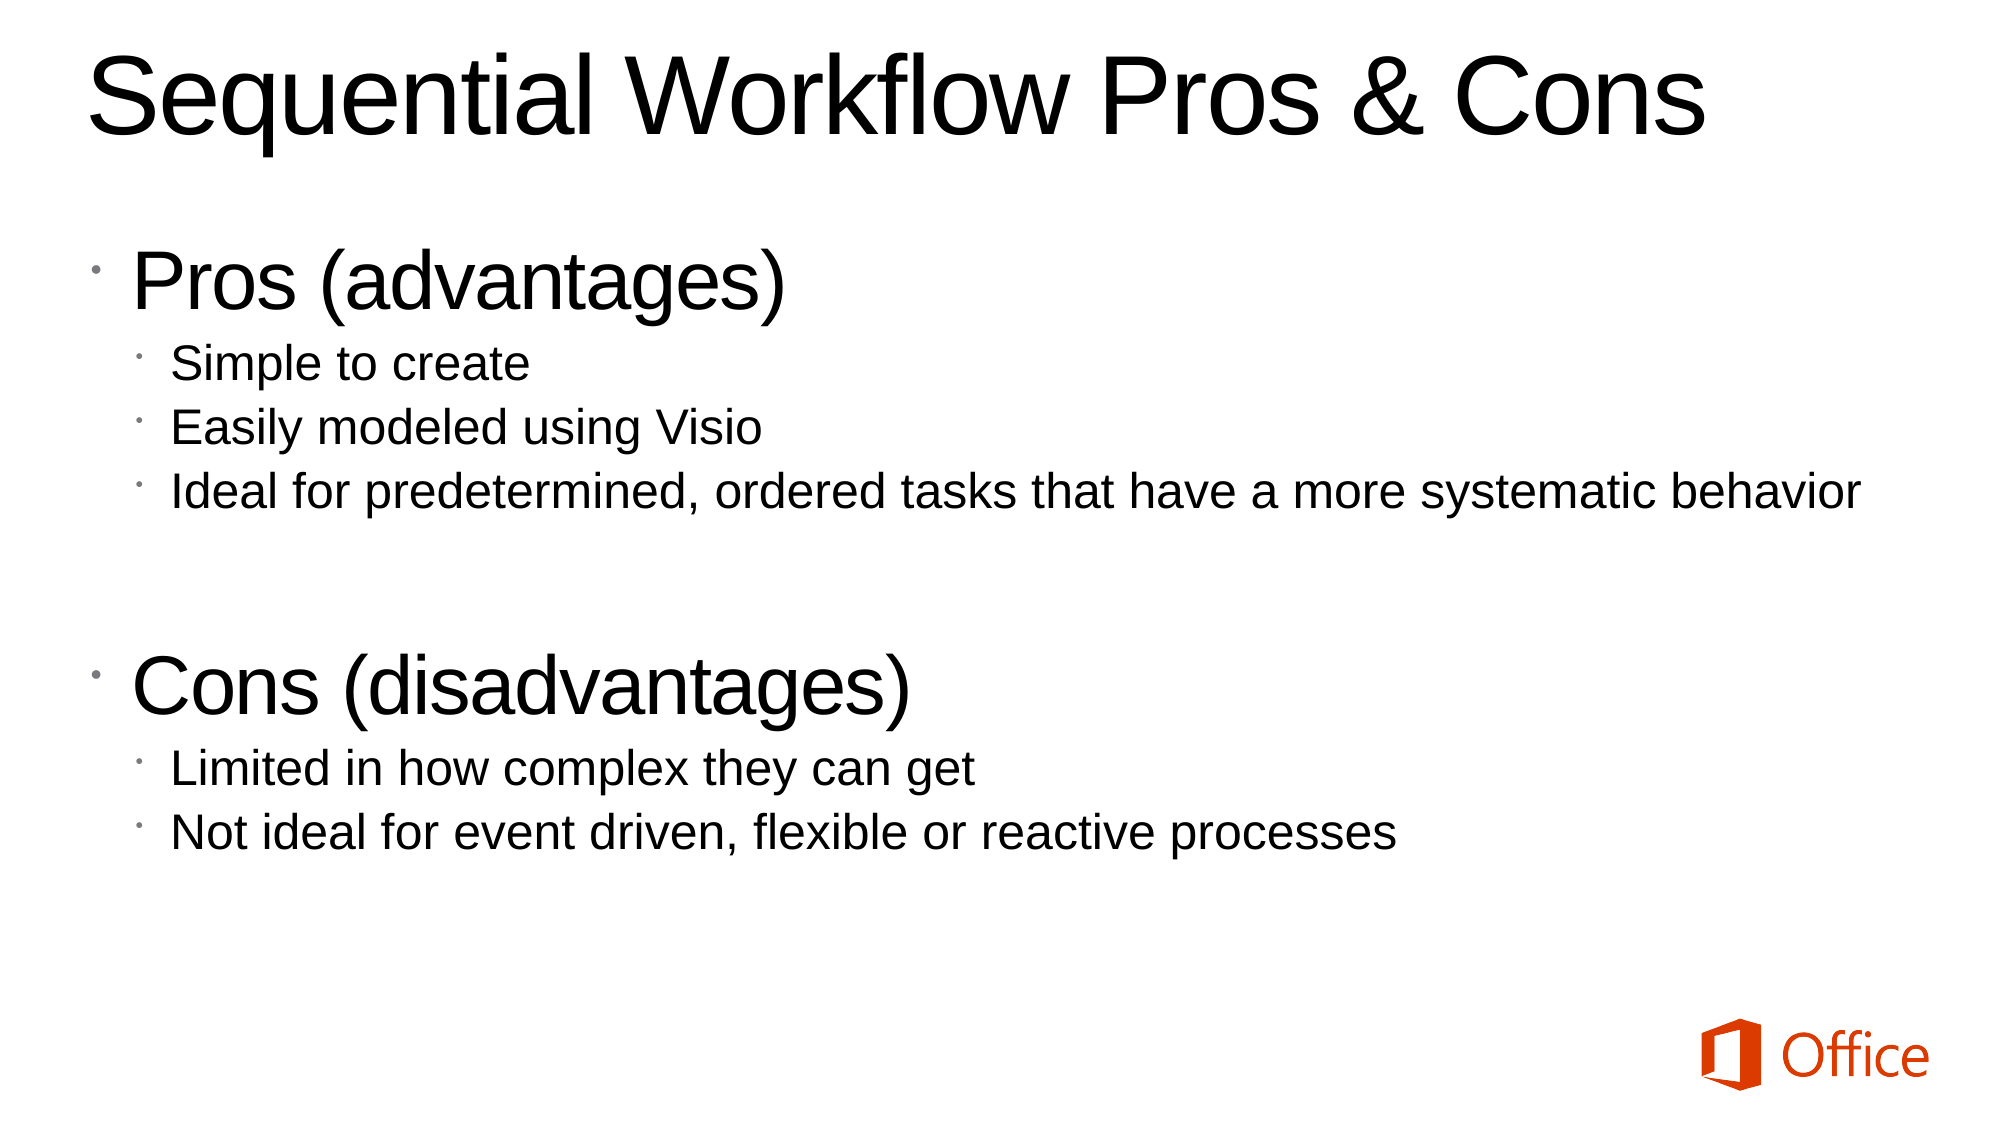

# Sequential Workflow Pros & Cons
Pros (advantages)
Simple to create
Easily modeled using Visio
Ideal for predetermined, ordered tasks that have a more systematic behavior

Cons (disadvantages)
Limited in how complex they can get
Not ideal for event driven, flexible or reactive processes